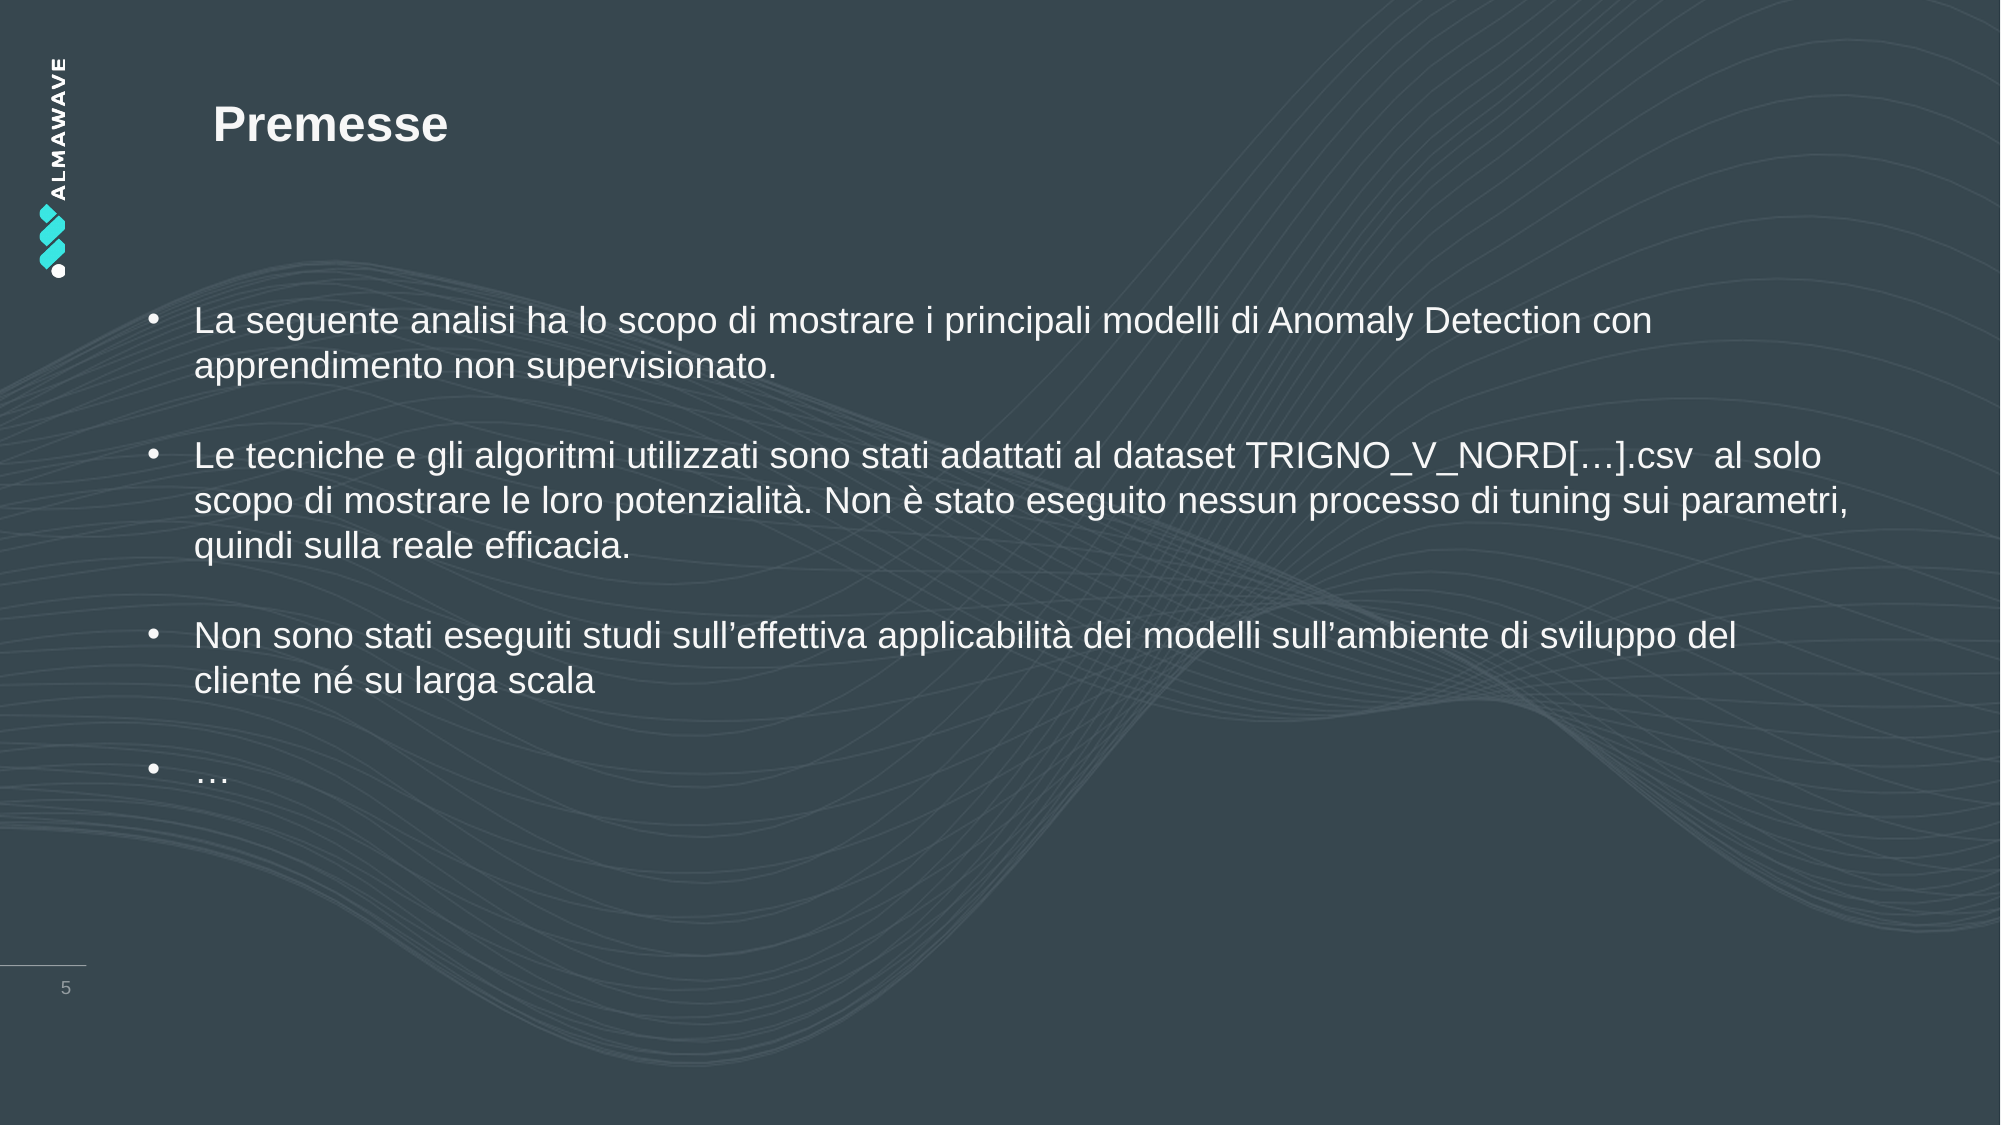

# Premesse
La seguente analisi ha lo scopo di mostrare i principali modelli di Anomaly Detection con apprendimento non supervisionato.

Le tecniche e gli algoritmi utilizzati sono stati adattati al dataset TRIGNO_V_NORD[…].csv  al solo scopo di mostrare le loro potenzialità. Non è stato eseguito nessun processo di tuning sui parametri, quindi sulla reale efficacia.

Non sono stati eseguiti studi sull’effettiva applicabilità dei modelli sull’ambiente di sviluppo del cliente né su larga scala

…
5